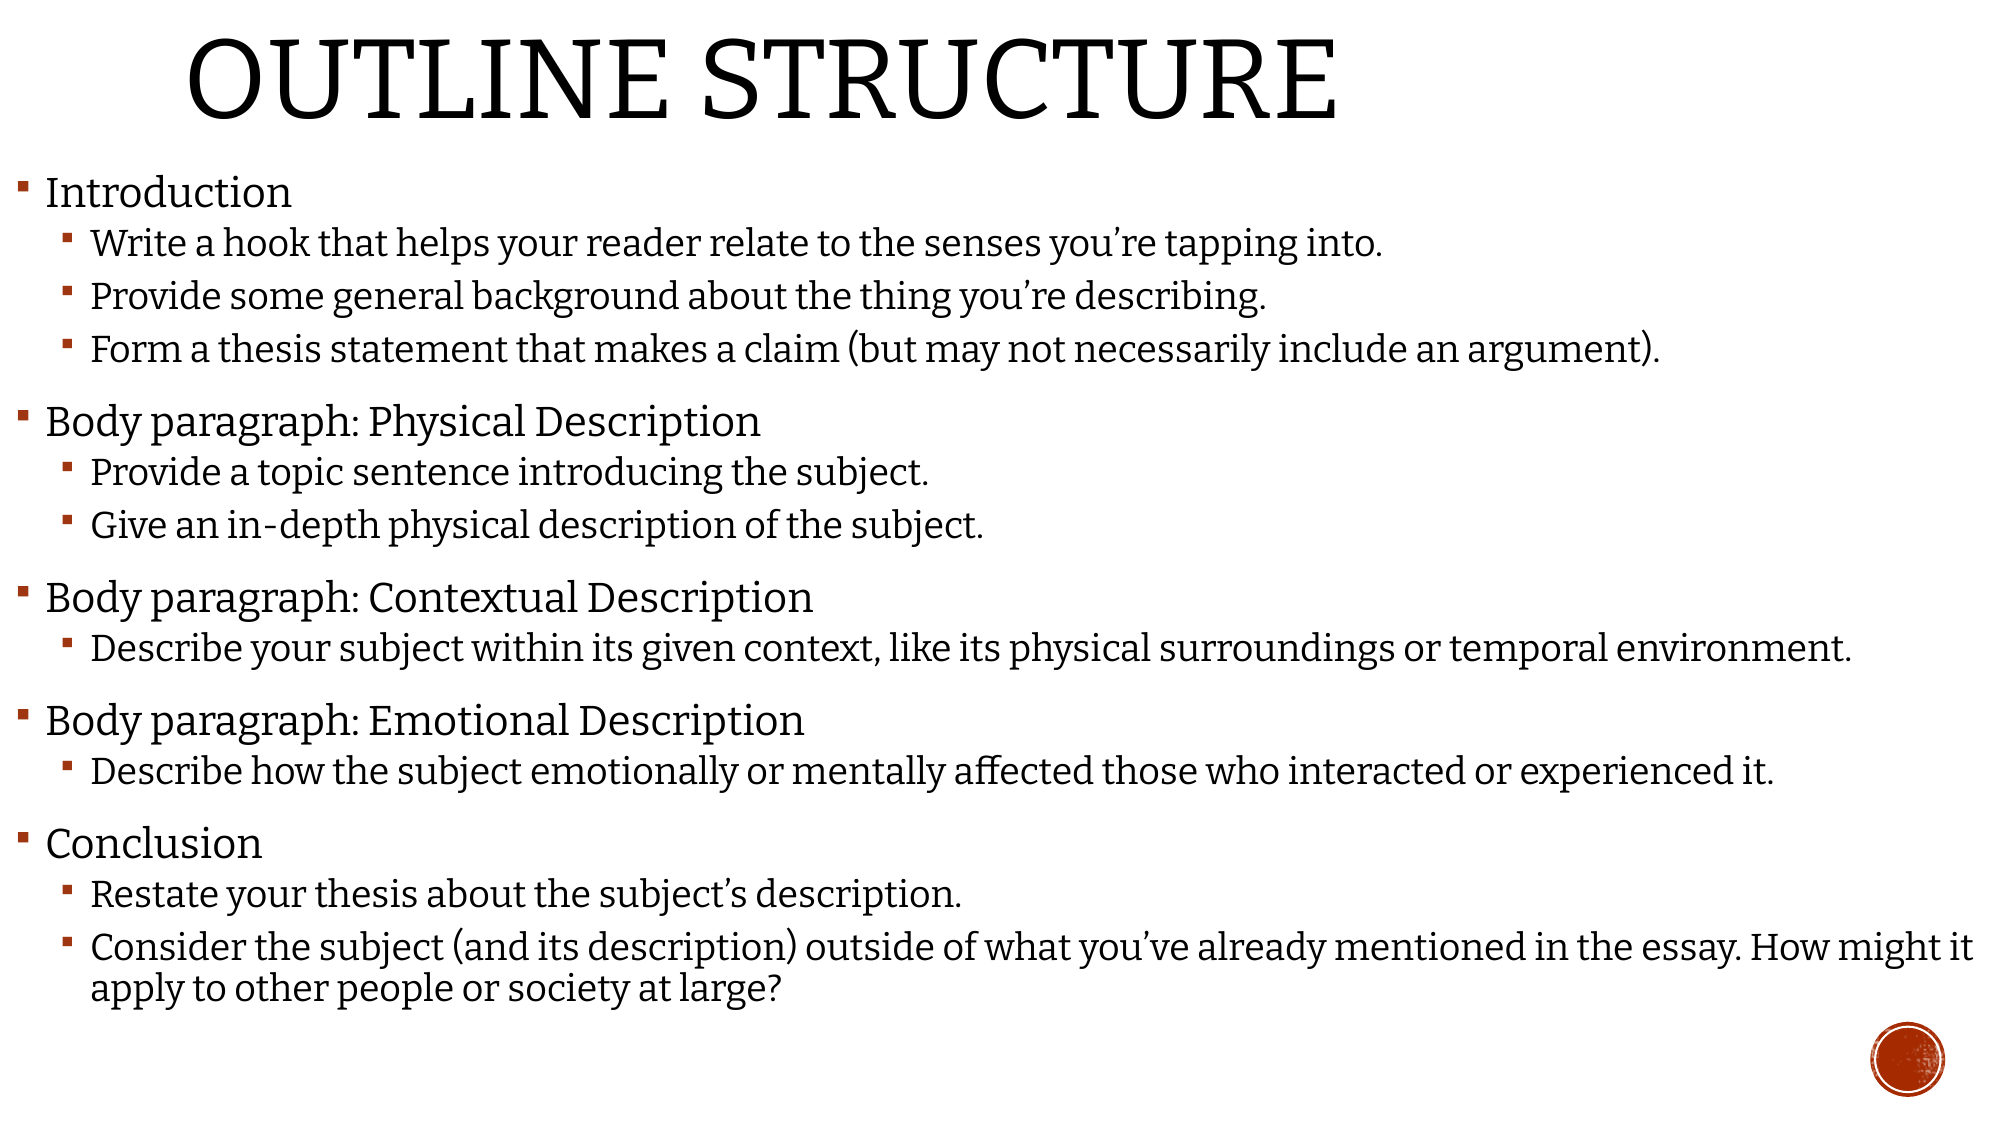

# outline structure
Introduction
Write a hook that helps your reader relate to the senses you’re tapping into.
Provide some general background about the thing you’re describing.
Form a thesis statement that makes a claim (but may not necessarily include an argument).
Body paragraph: Physical Description
Provide a topic sentence introducing the subject.
Give an in-depth physical description of the subject.
Body paragraph: Contextual Description
Describe your subject within its given context, like its physical surroundings or temporal environment.
Body paragraph: Emotional Description
Describe how the subject emotionally or mentally affected those who interacted or experienced it.
Conclusion
Restate your thesis about the subject’s description.
Consider the subject (and its description) outside of what you’ve already mentioned in the essay. How might it apply to other people or society at large?